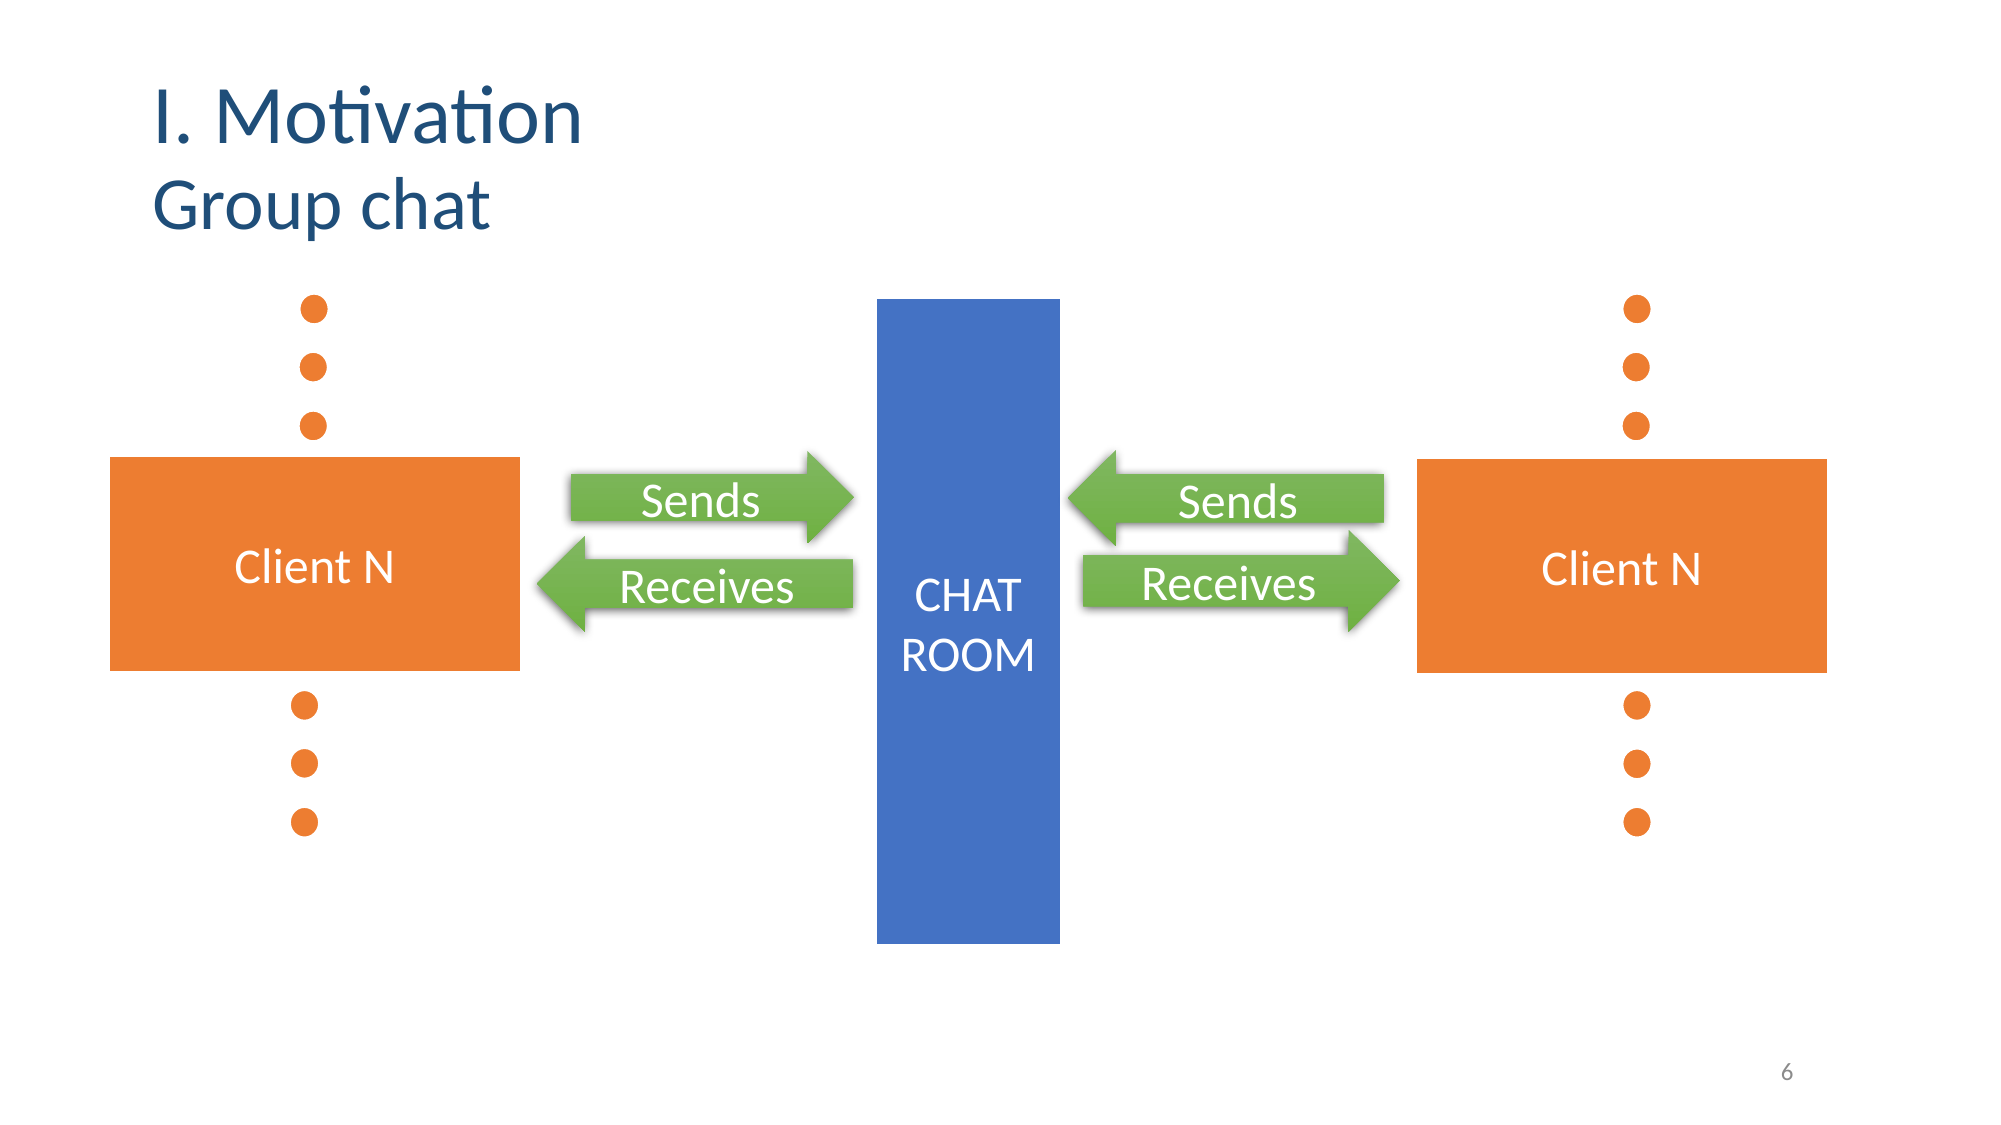

I. Motivation
Group chat

CHAT ROOM

Sends
Sends
Client N
Client N
Receives
Receives

6